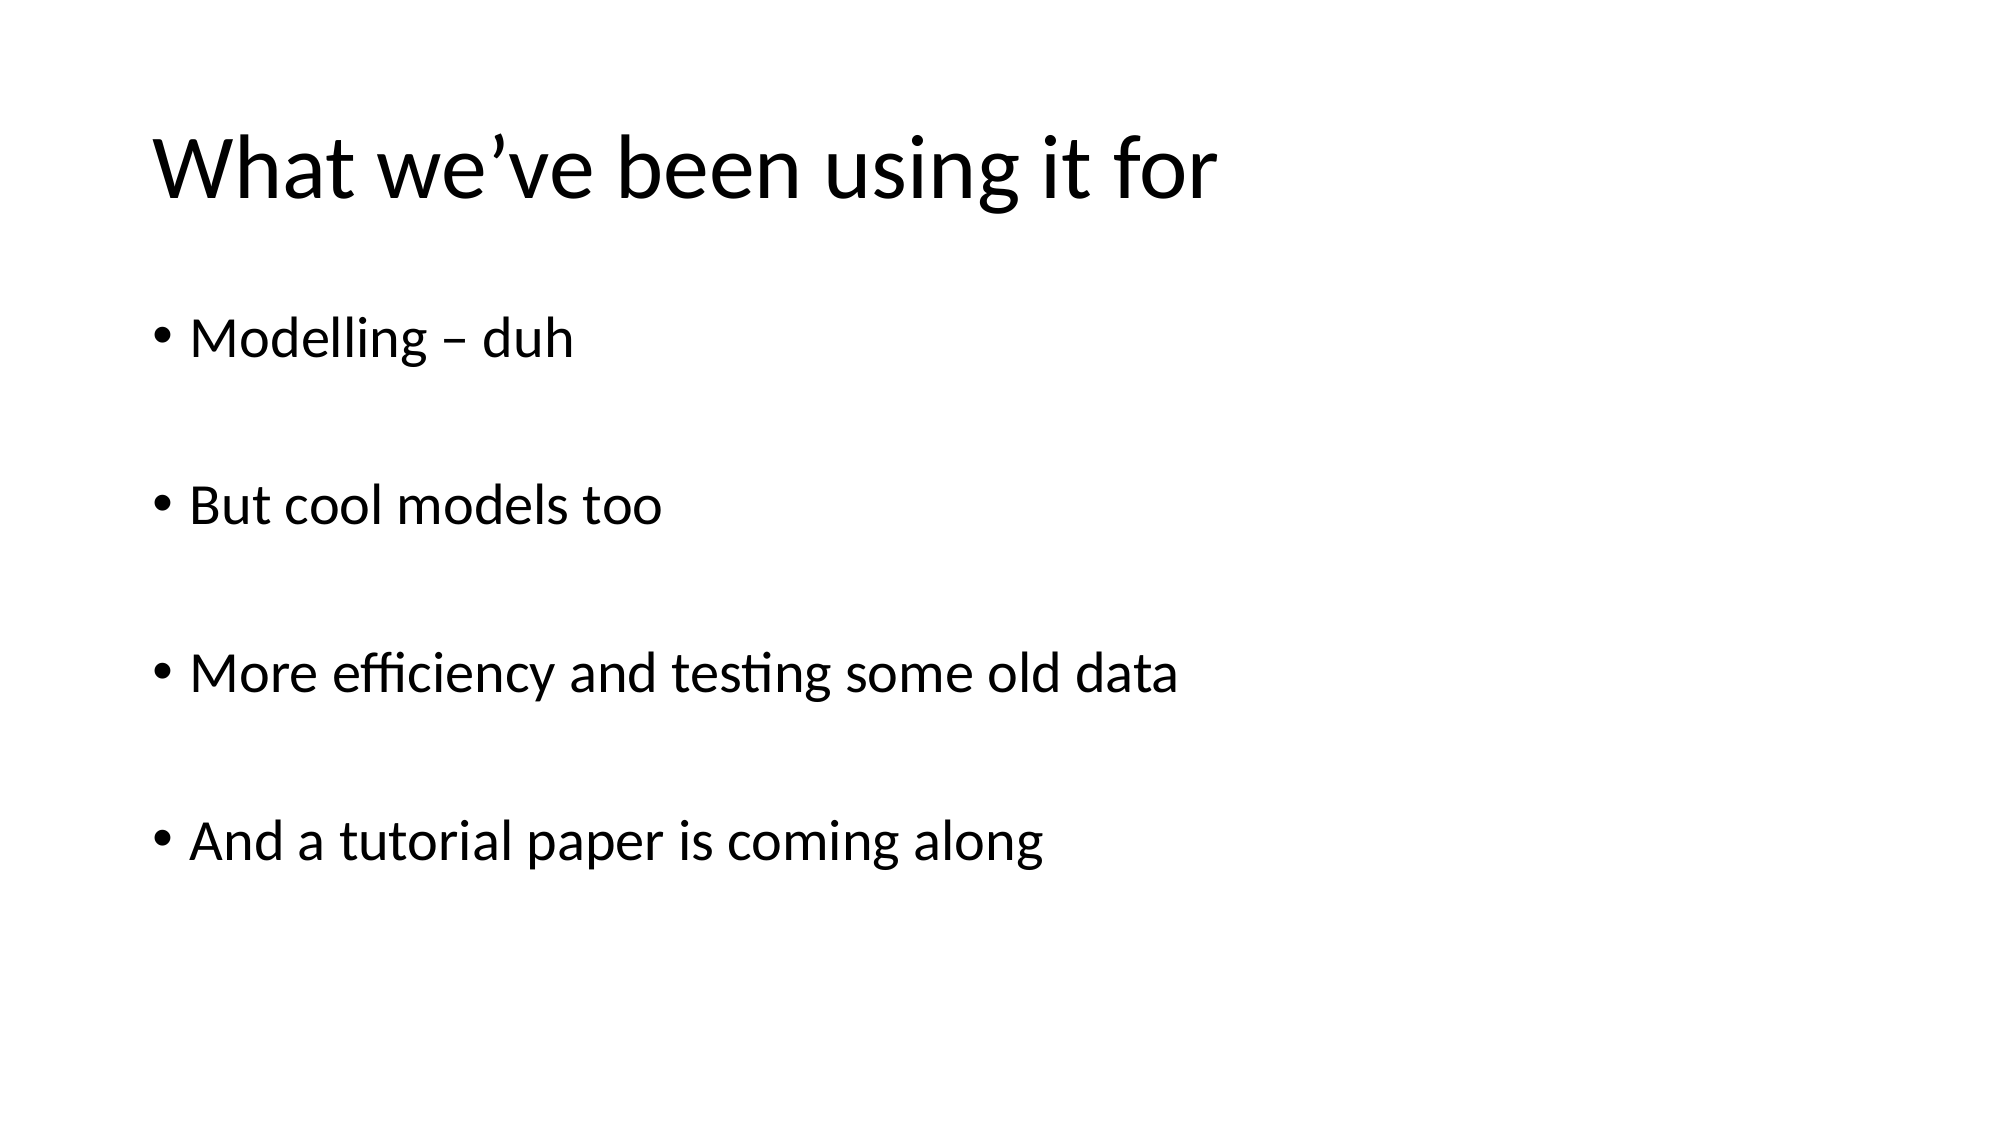

# What we’ve been using it for
Modelling – duh

But cool models too

More efficiency and testing some old data

And a tutorial paper is coming along